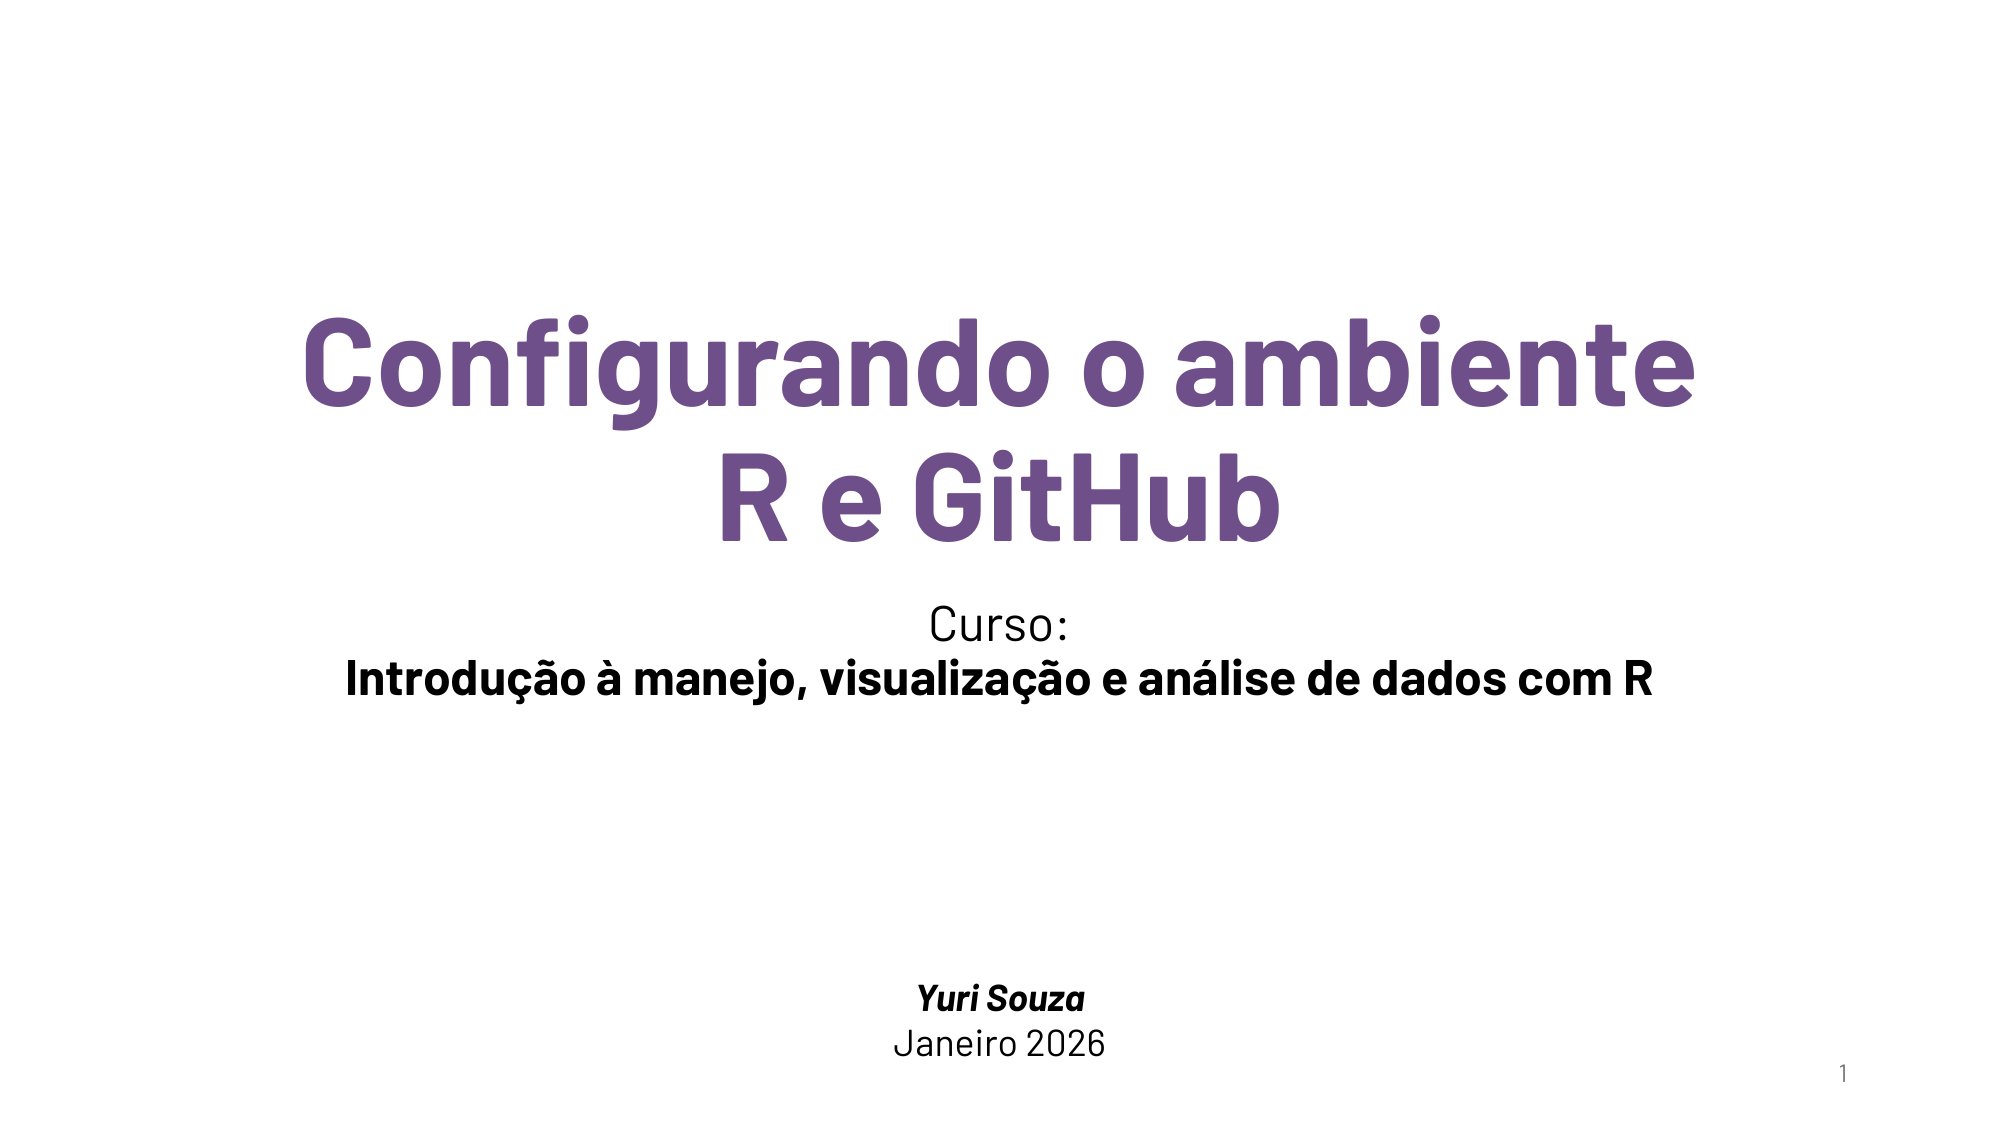

# Configurando o ambiente R e GitHub
Curso:
Introdução à manejo, visualização e análise de dados com R
Yuri Souza
Janeiro 2026
1